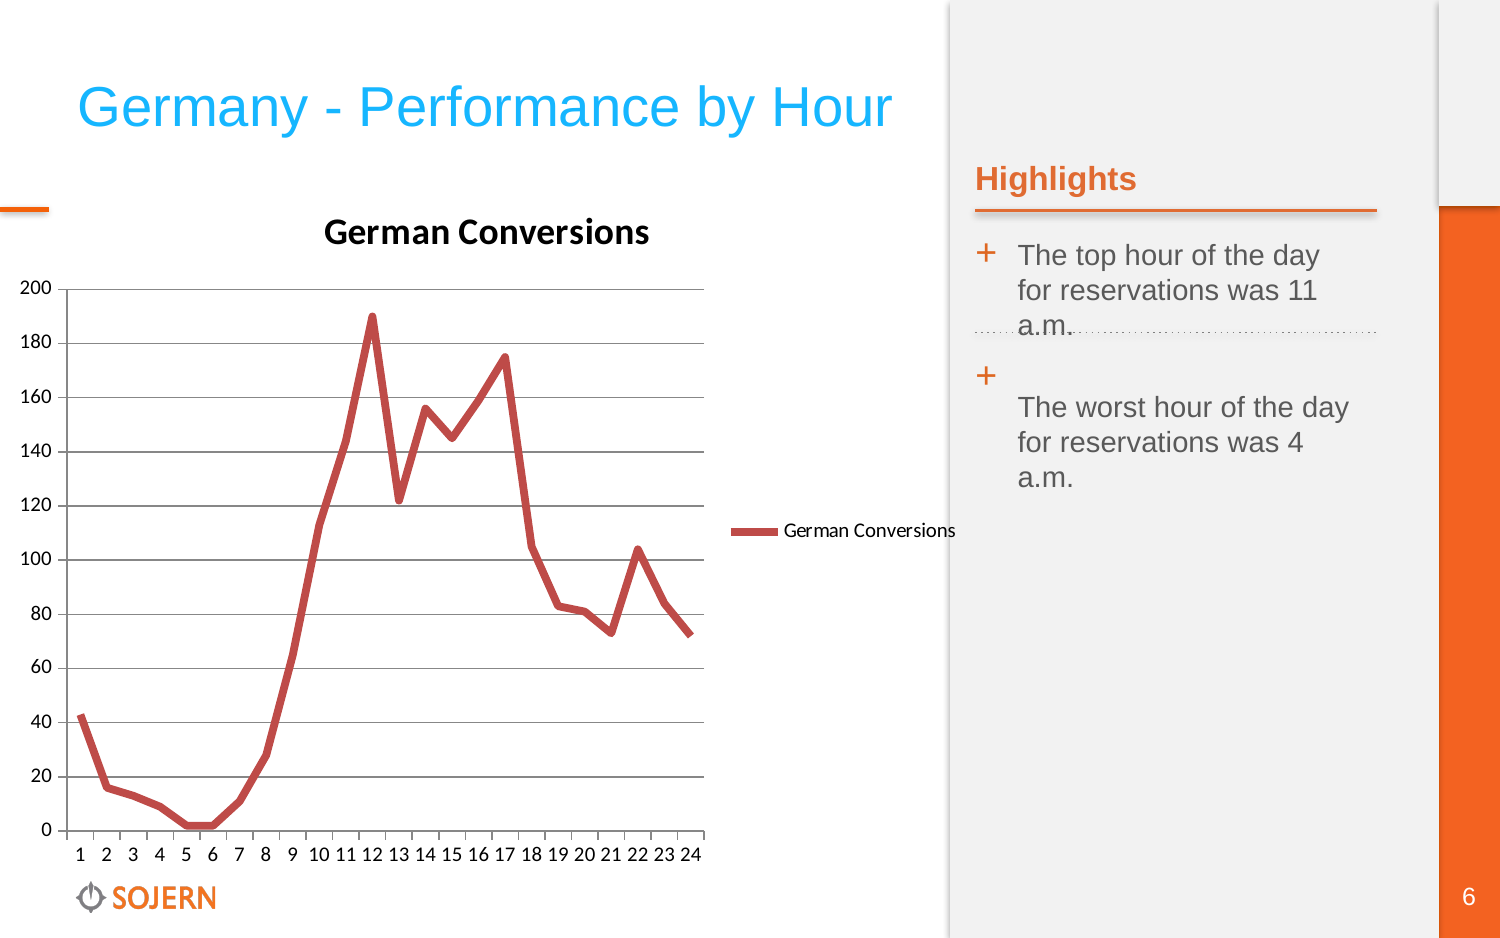

# Germany - Performance by Hour
Highlights

### Chart:

| Category | German Conversions |
|---|---|
+
The top hour of the day for reservations was 11 a.m.

The worst hour of the day for reservations was 4 a.m.

+